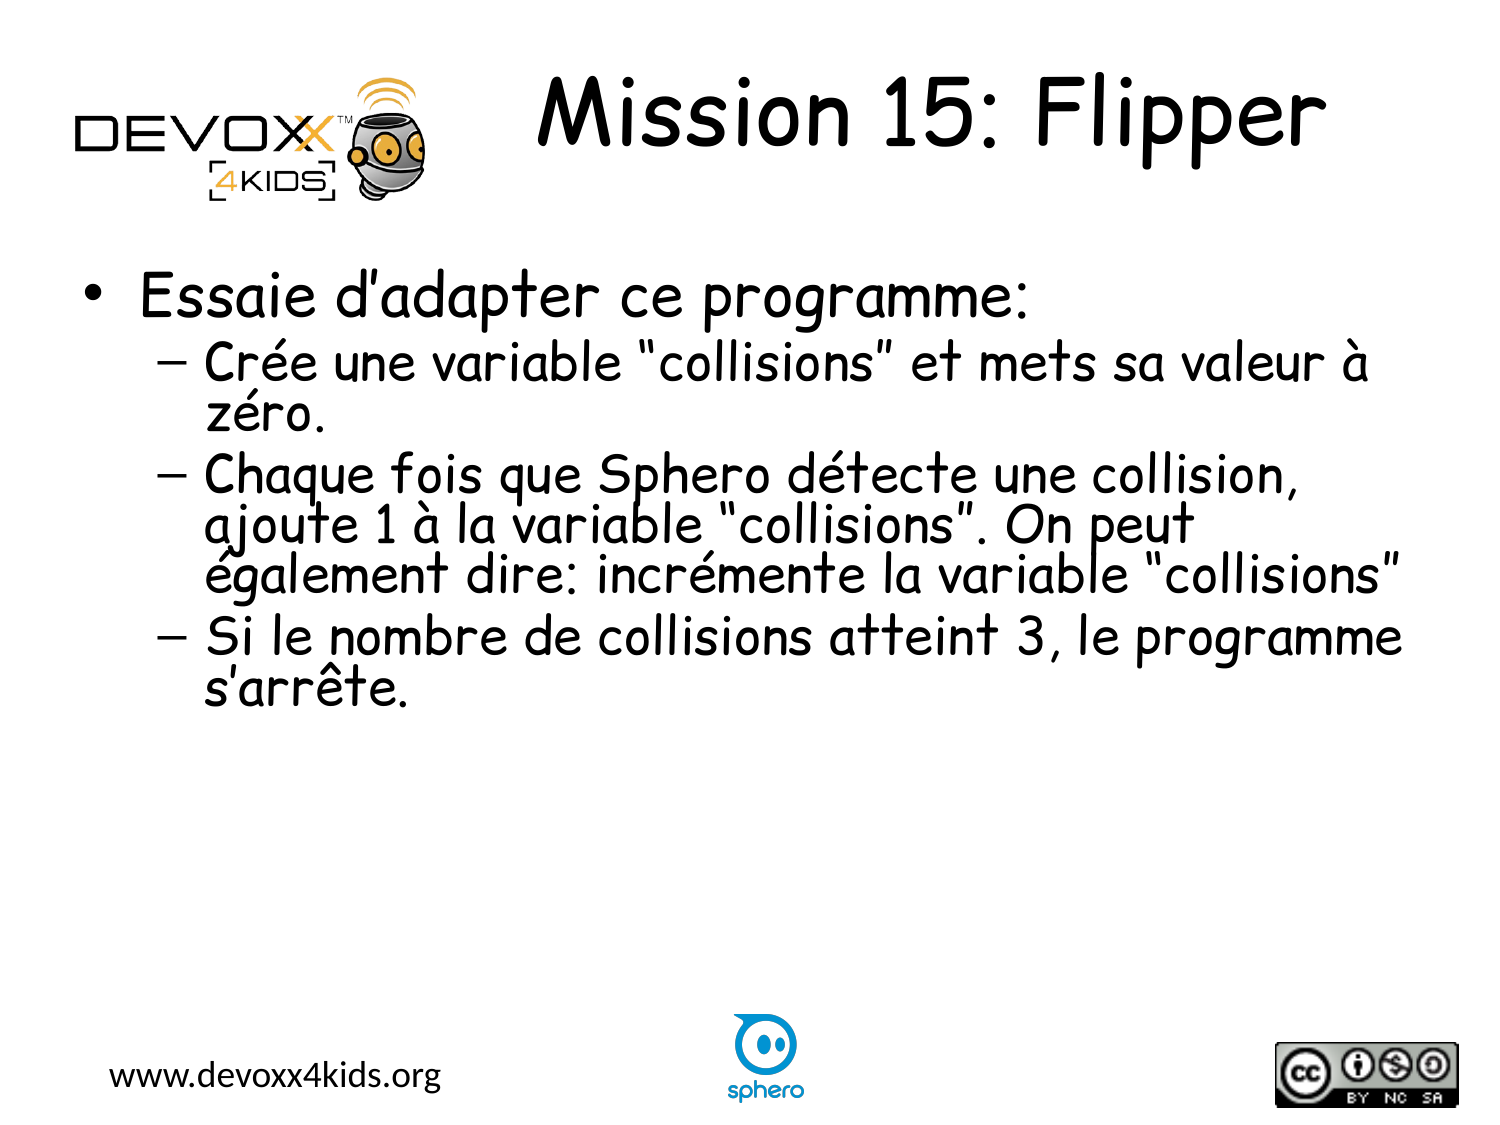

# Mission 15: Flipper
Essaie d’adapter ce programme:
Crée une variable “collisions” et mets sa valeur à zéro.
Chaque fois que Sphero détecte une collision, ajoute 1 à la variable “collisions”. On peut également dire: incrémente la variable “collisions”
Si le nombre de collisions atteint 3, le programme s’arrête.
129